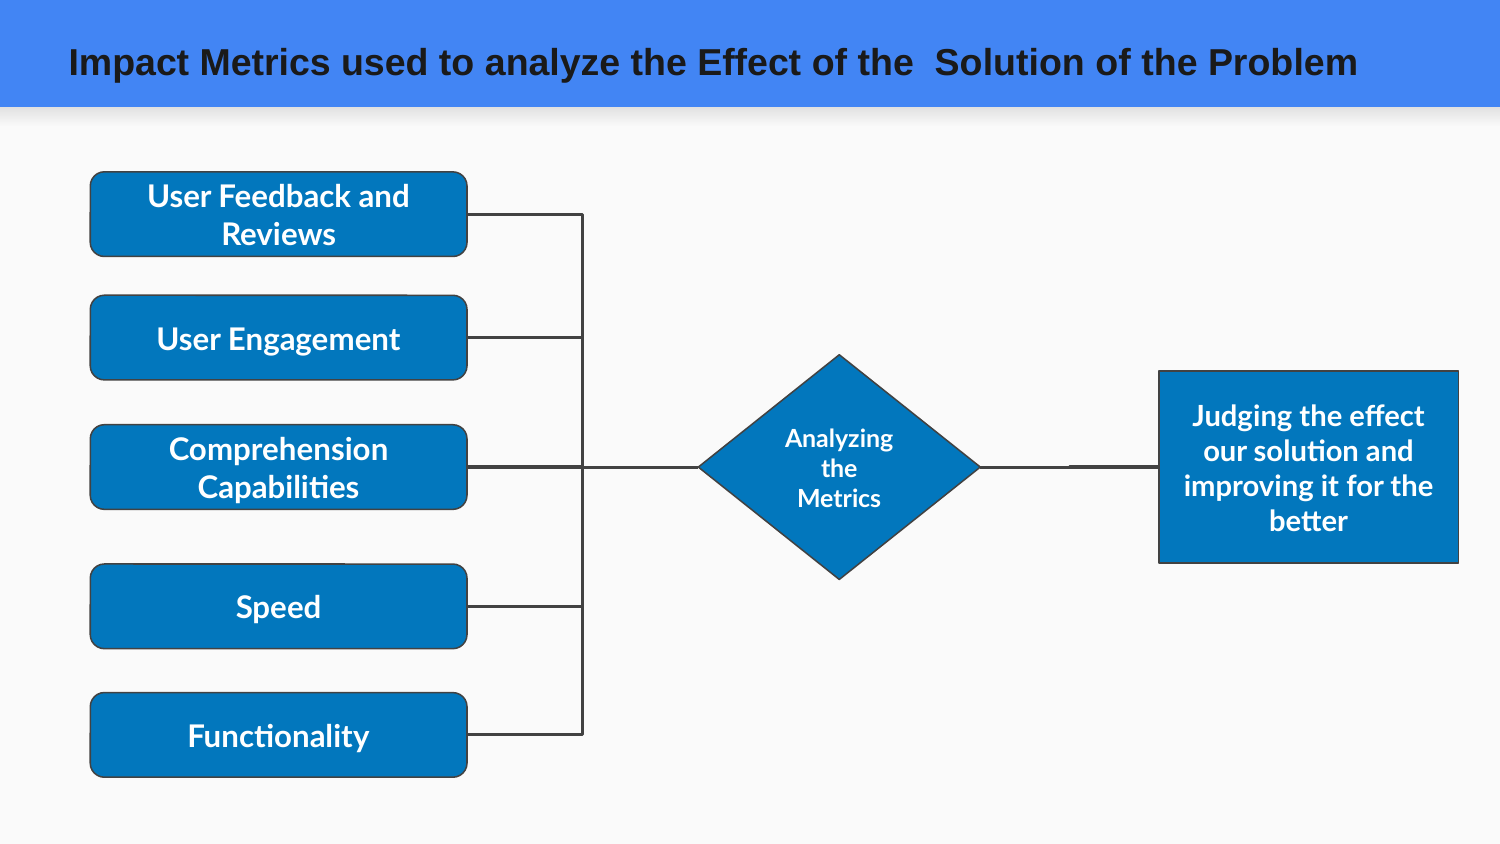

Impact Metrics used to analyze the Effect of the  Solution of the Problem
User Feedback and Reviews
User Engagement
Analyzing the Metrics
Judging the effect our solution and improving it for the better
Comprehension Capabilities
Speed
Functionality